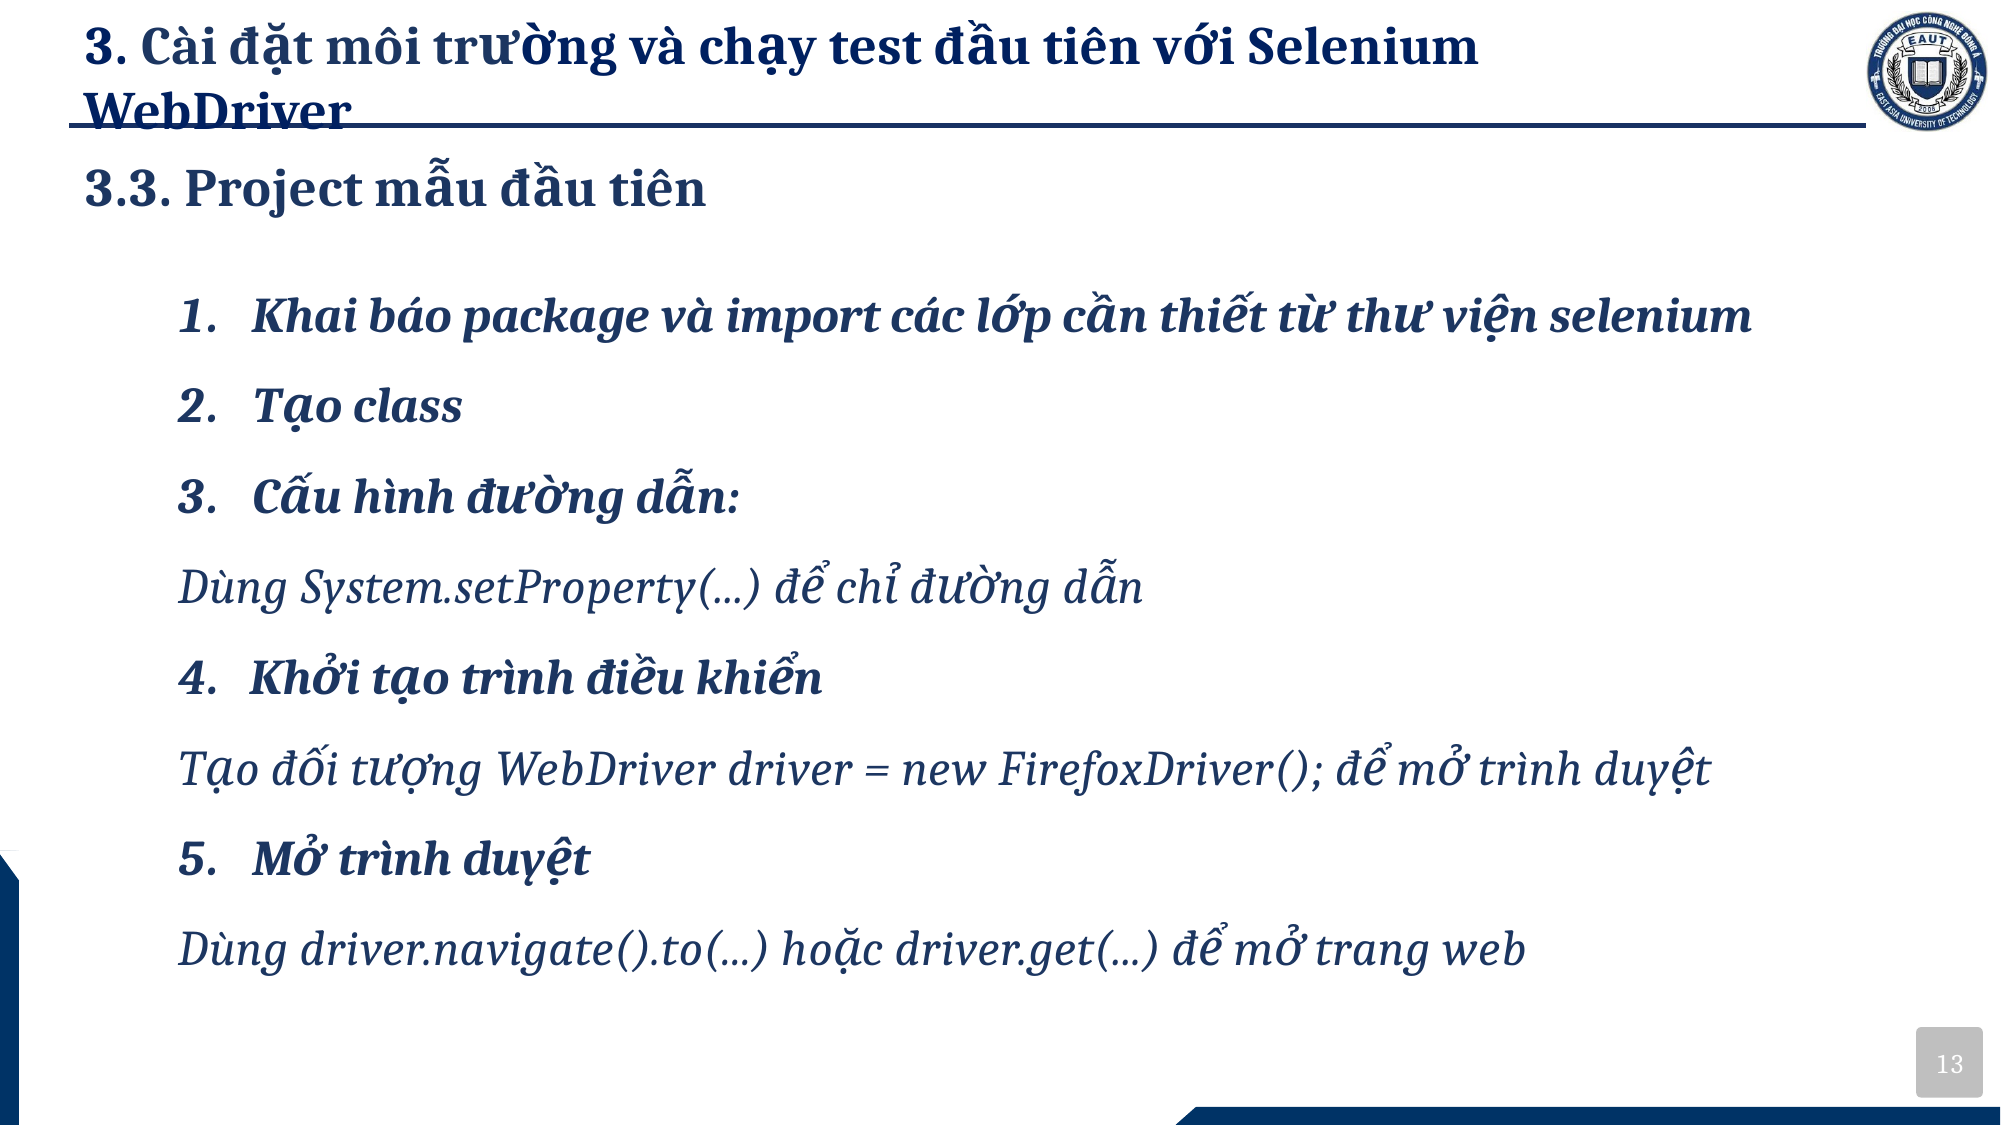

# 3. Cài đặt môi trường và chạy test đầu tiên với Selenium WebDriver
3.3. Project mẫu đầu tiên
Khai báo package và import các lớp cần thiết từ thư viện selenium
Tạo class
Cấu hình đường dẫn:
Dùng System.setProperty(...) để chỉ đường dẫn
4.   Khởi tạo trình điều khiển
Tạo đối tượng WebDriver driver = new FirefoxDriver(); để mở trình duyệt
Mở trình duyệt
Dùng driver.navigate().to(...) hoặc driver.get(...) để mở trang web